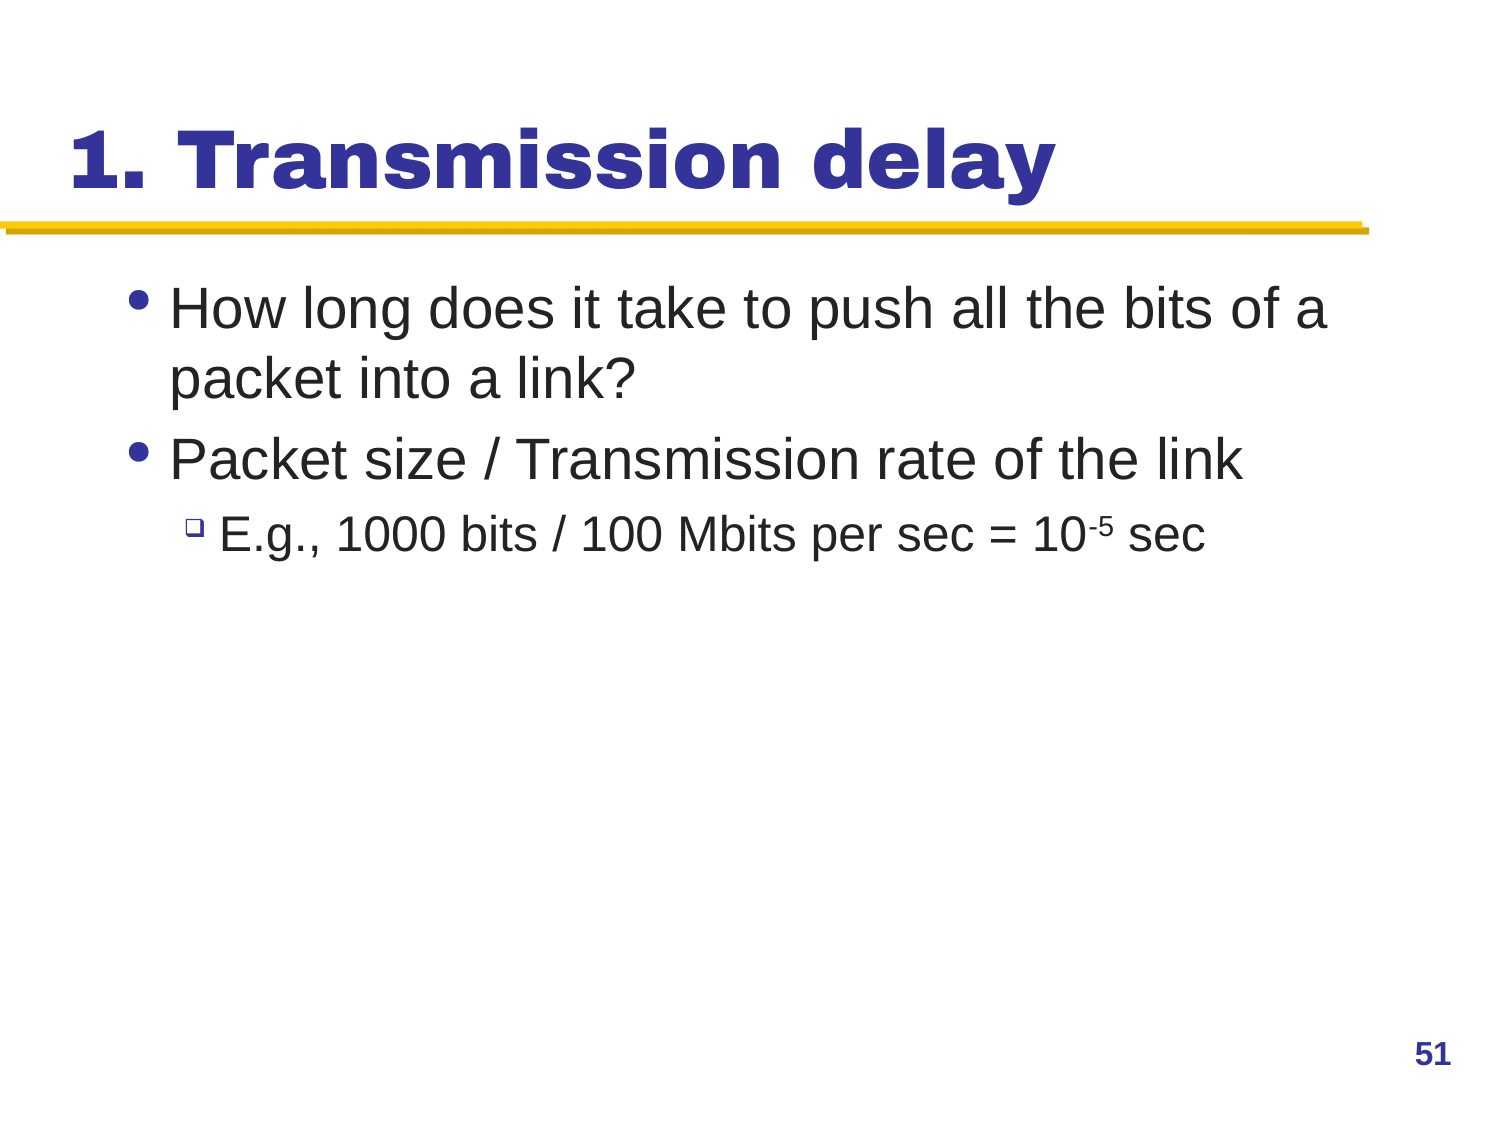

# 1. Transmission delay
How long does it take to push all the bits of a packet into a link?
Packet size / Transmission rate of the link
E.g., 1000 bits / 100 Mbits per sec = 10-5 sec

51